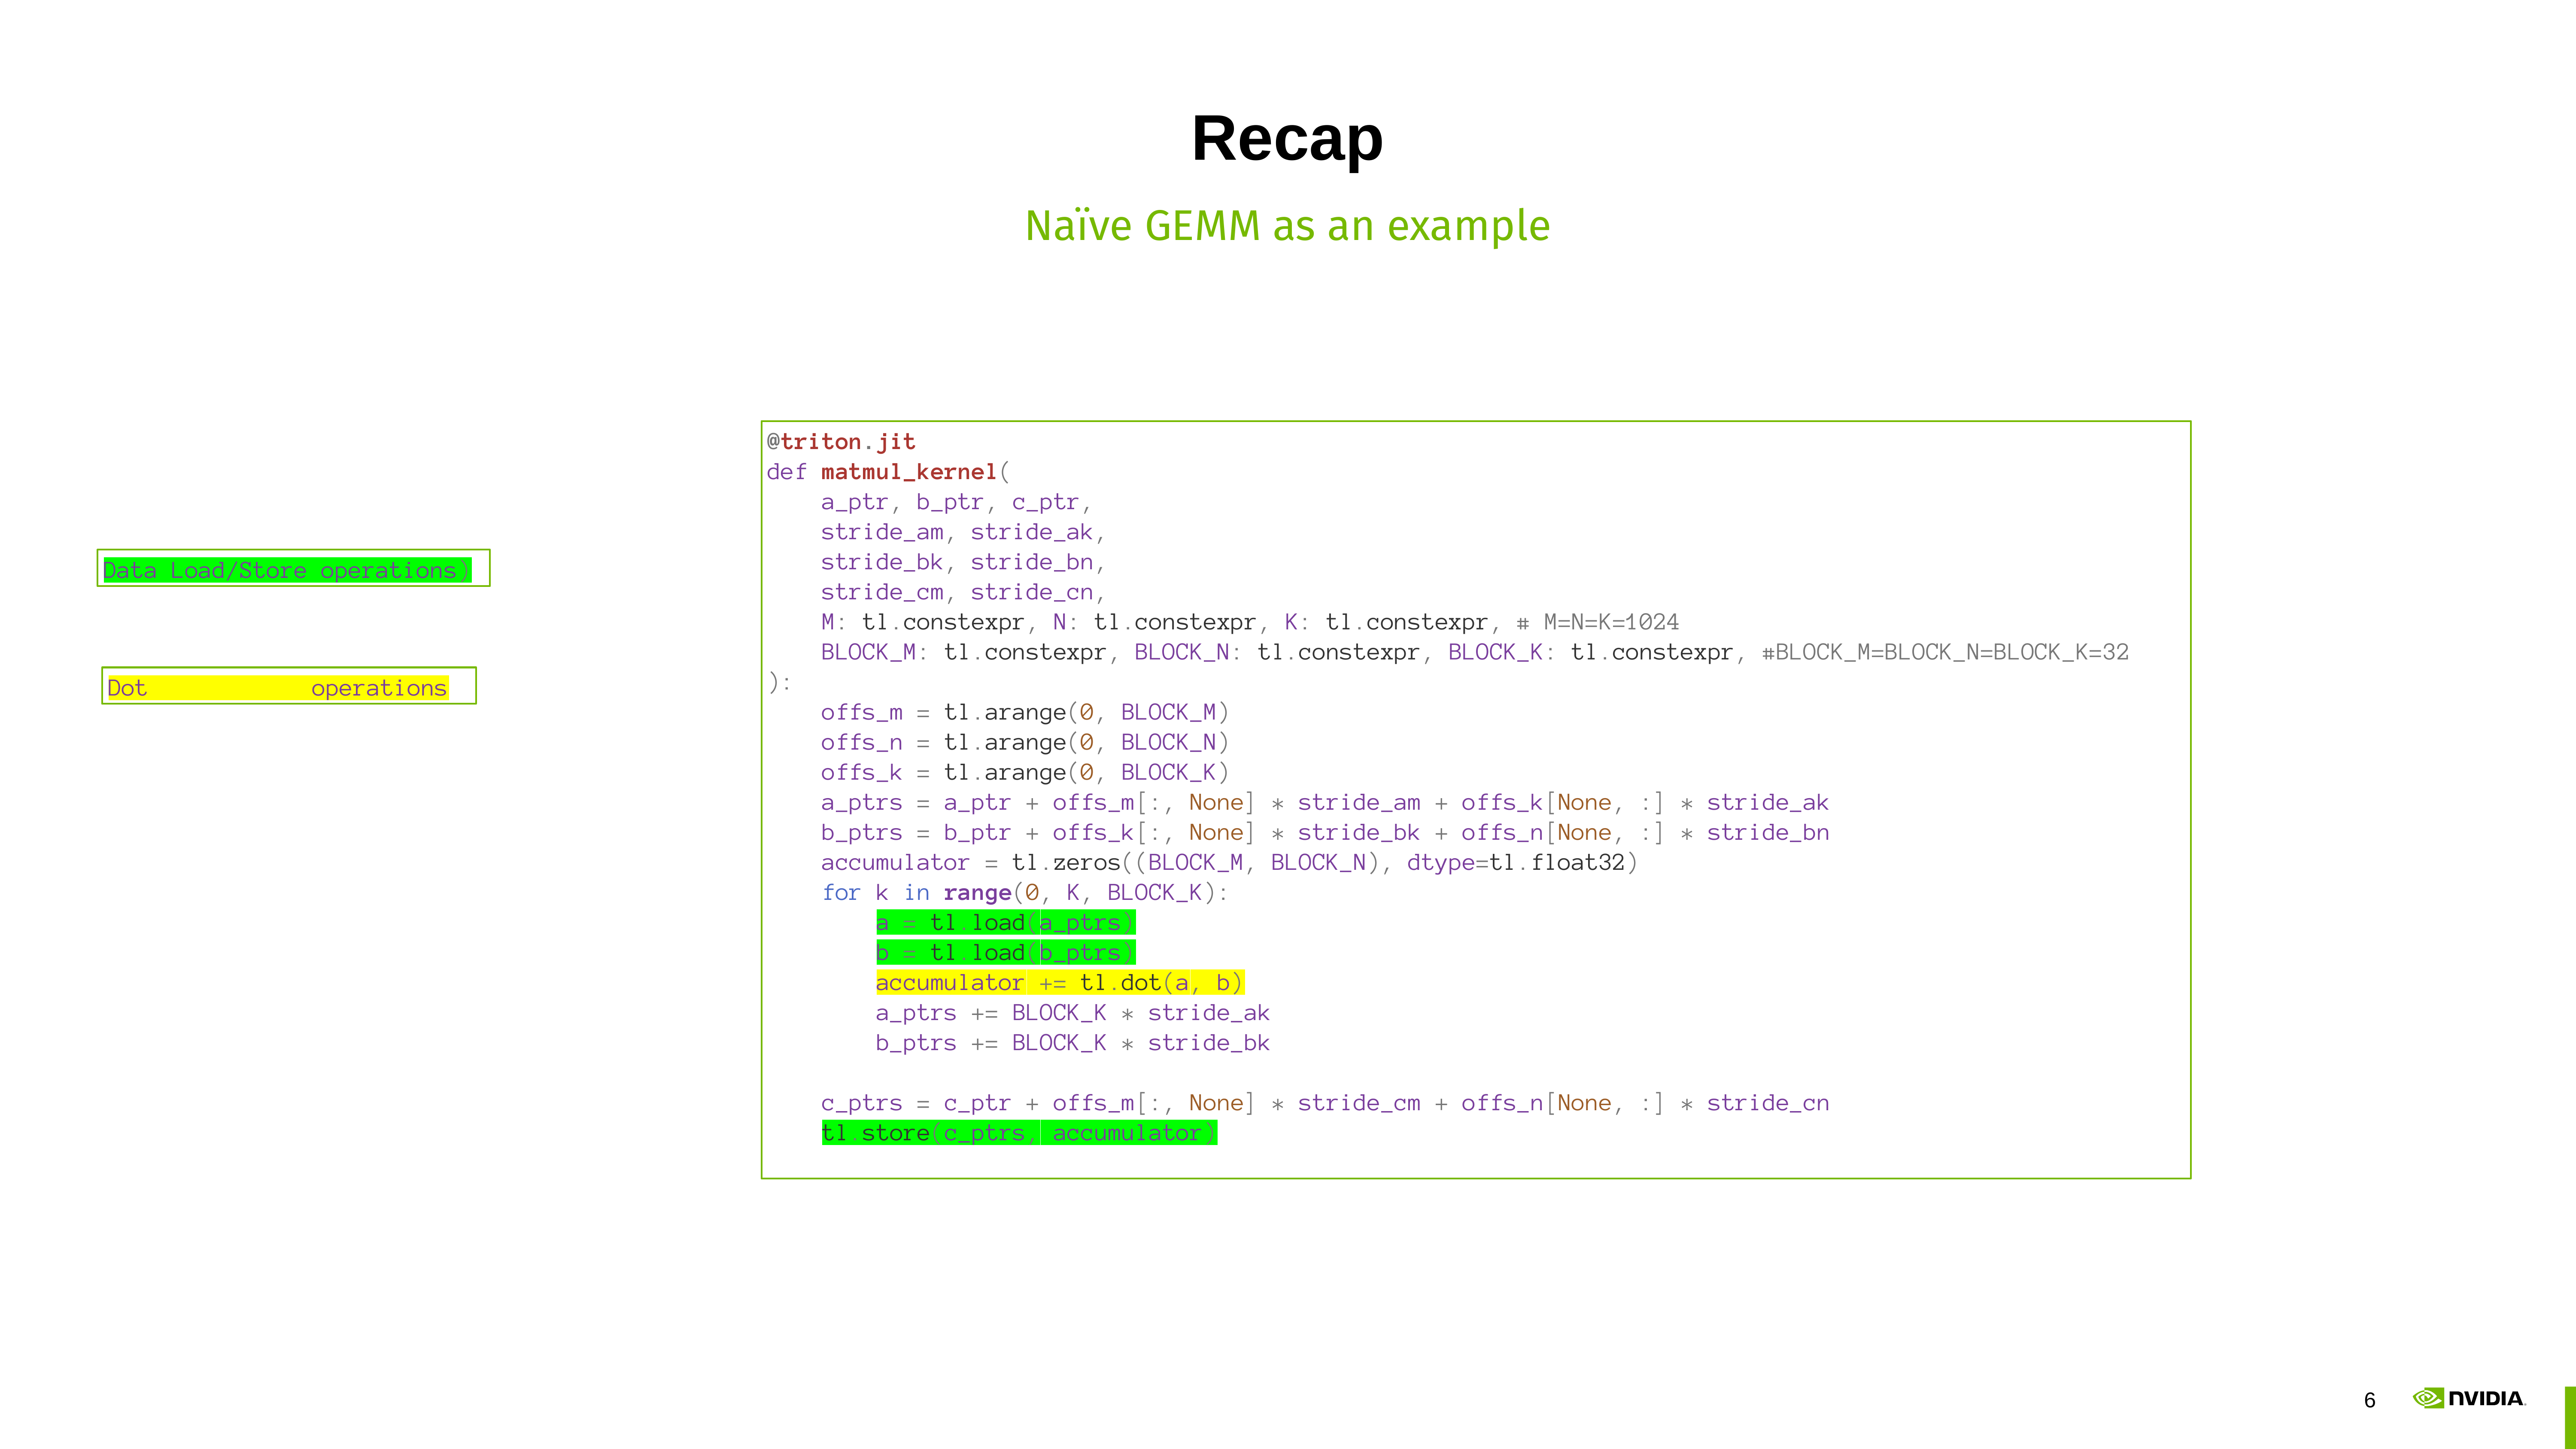

Recap
Naïve GEMM as an example
@triton.jit
def matmul_kernel(
    a_ptr, b_ptr, c_ptr,
    stride_am, stride_ak,
    stride_bk, stride_bn,
    stride_cm, stride_cn,
    M: tl.constexpr, N: tl.constexpr, K: tl.constexpr, # M=N=K=1024
    BLOCK_M: tl.constexpr, BLOCK_N: tl.constexpr, BLOCK_K: tl.constexpr, #BLOCK_M=BLOCK_N=BLOCK_K=32
):
    offs_m = tl.arange(0, BLOCK_M)
    offs_n = tl.arange(0, BLOCK_N)
    offs_k = tl.arange(0, BLOCK_K)
    a_ptrs = a_ptr + offs_m[:, None] * stride_am + offs_k[None, :] * stride_ak
    b_ptrs = b_ptr + offs_k[:, None] * stride_bk + offs_n[None, :] * stride_bn
    accumulator = tl.zeros((BLOCK_M, BLOCK_N), dtype=tl.float32)
    for k in range(0, K, BLOCK_K):
        a = tl.load(a_ptrs)
        b = tl.load(b_ptrs)
        accumulator += tl.dot(a, b)
        a_ptrs += BLOCK_K * stride_ak
        b_ptrs += BLOCK_K * stride_bk
    c_ptrs = c_ptr + offs_m[:, None] * stride_cm + offs_n[None, :] * stride_cn
    tl.store(c_ptrs, accumulator)

Data Load/Store operations)
Dot            operations